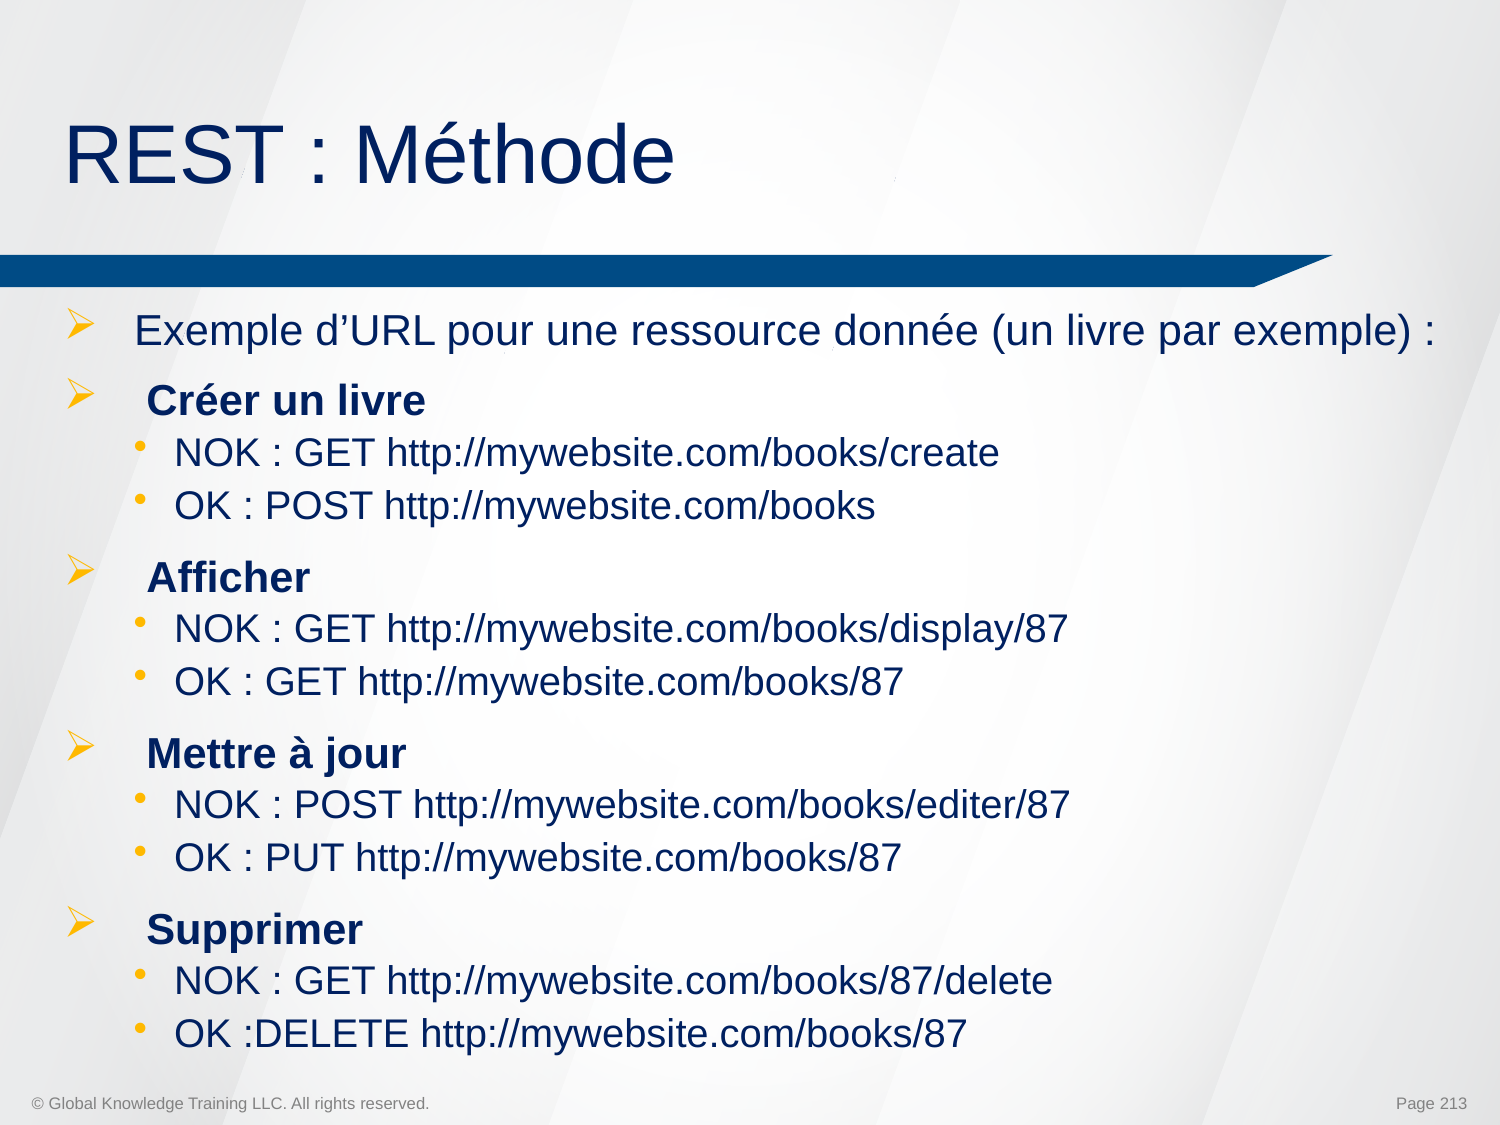

# REST : Méthode
Exemple d’URL pour une ressource donnée (un livre par exemple) :
 Créer un livre
NOK : GET http://mywebsite.com/books/create
OK : POST http://mywebsite.com/books
 Afficher
NOK : GET http://mywebsite.com/books/display/87
OK : GET http://mywebsite.com/books/87
 Mettre à jour
NOK : POST http://mywebsite.com/books/editer/87
OK : PUT http://mywebsite.com/books/87
 Supprimer
NOK : GET http://mywebsite.com/books/87/delete
OK :DELETE http://mywebsite.com/books/87